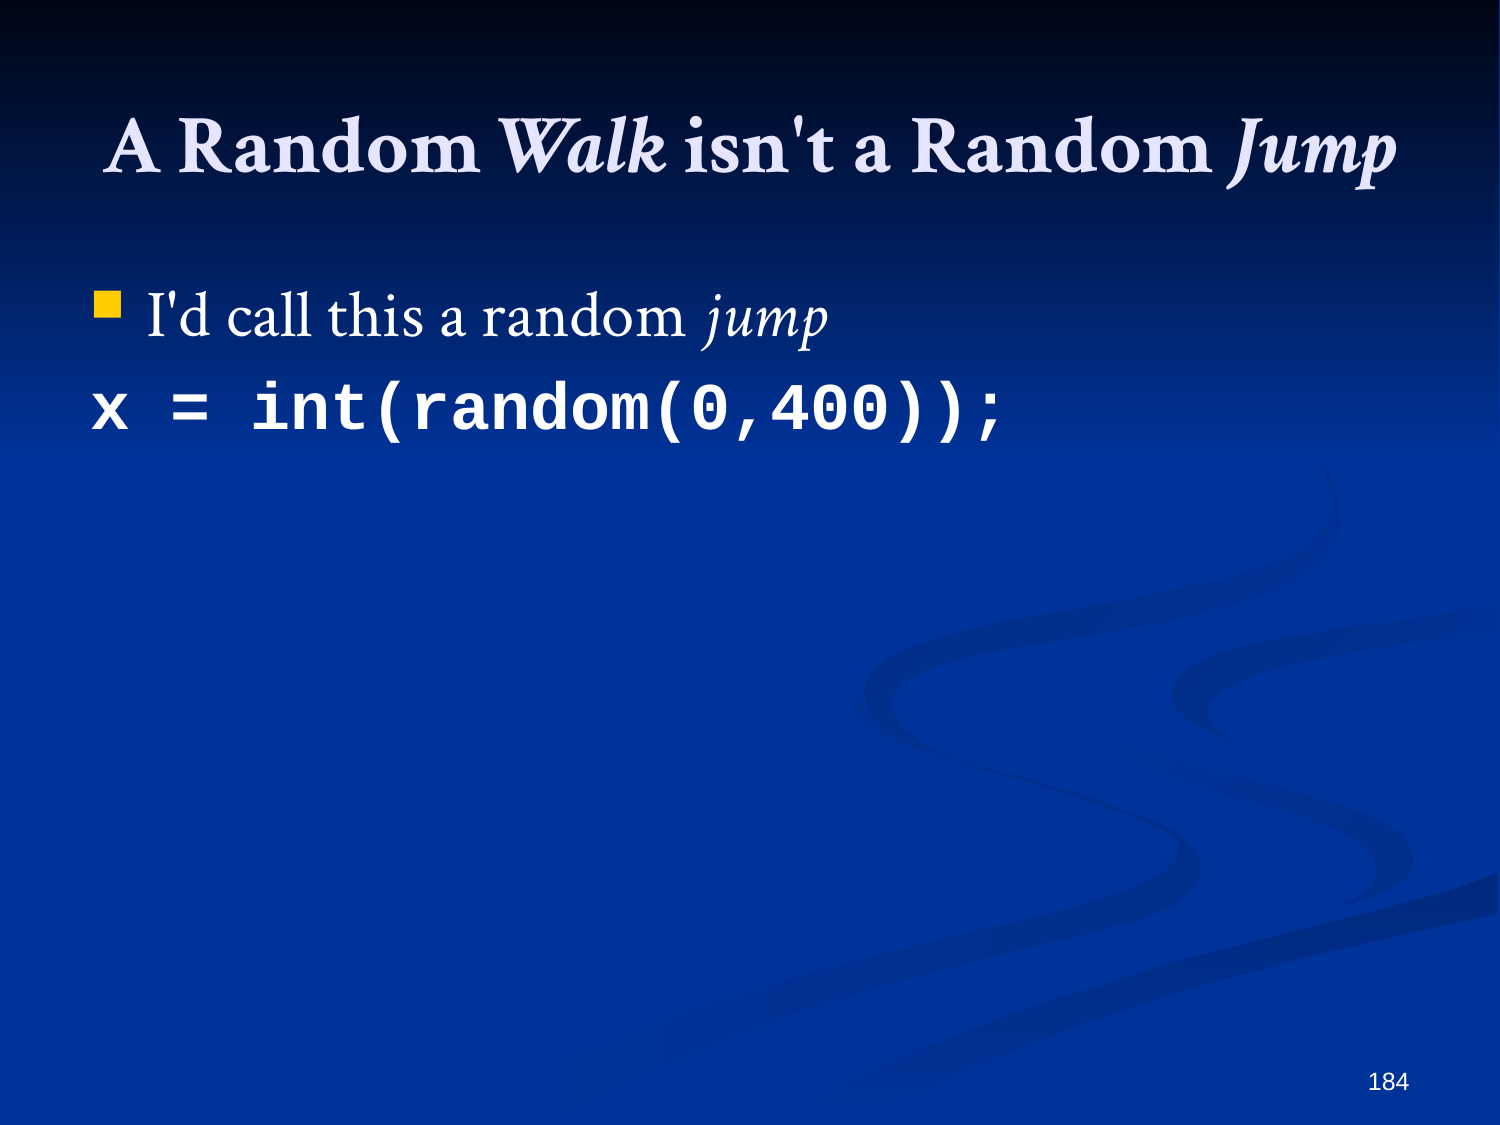

# A Random Walk isn't a Random Jump
I'd call this a random jump
x = int(random(0,400));
184